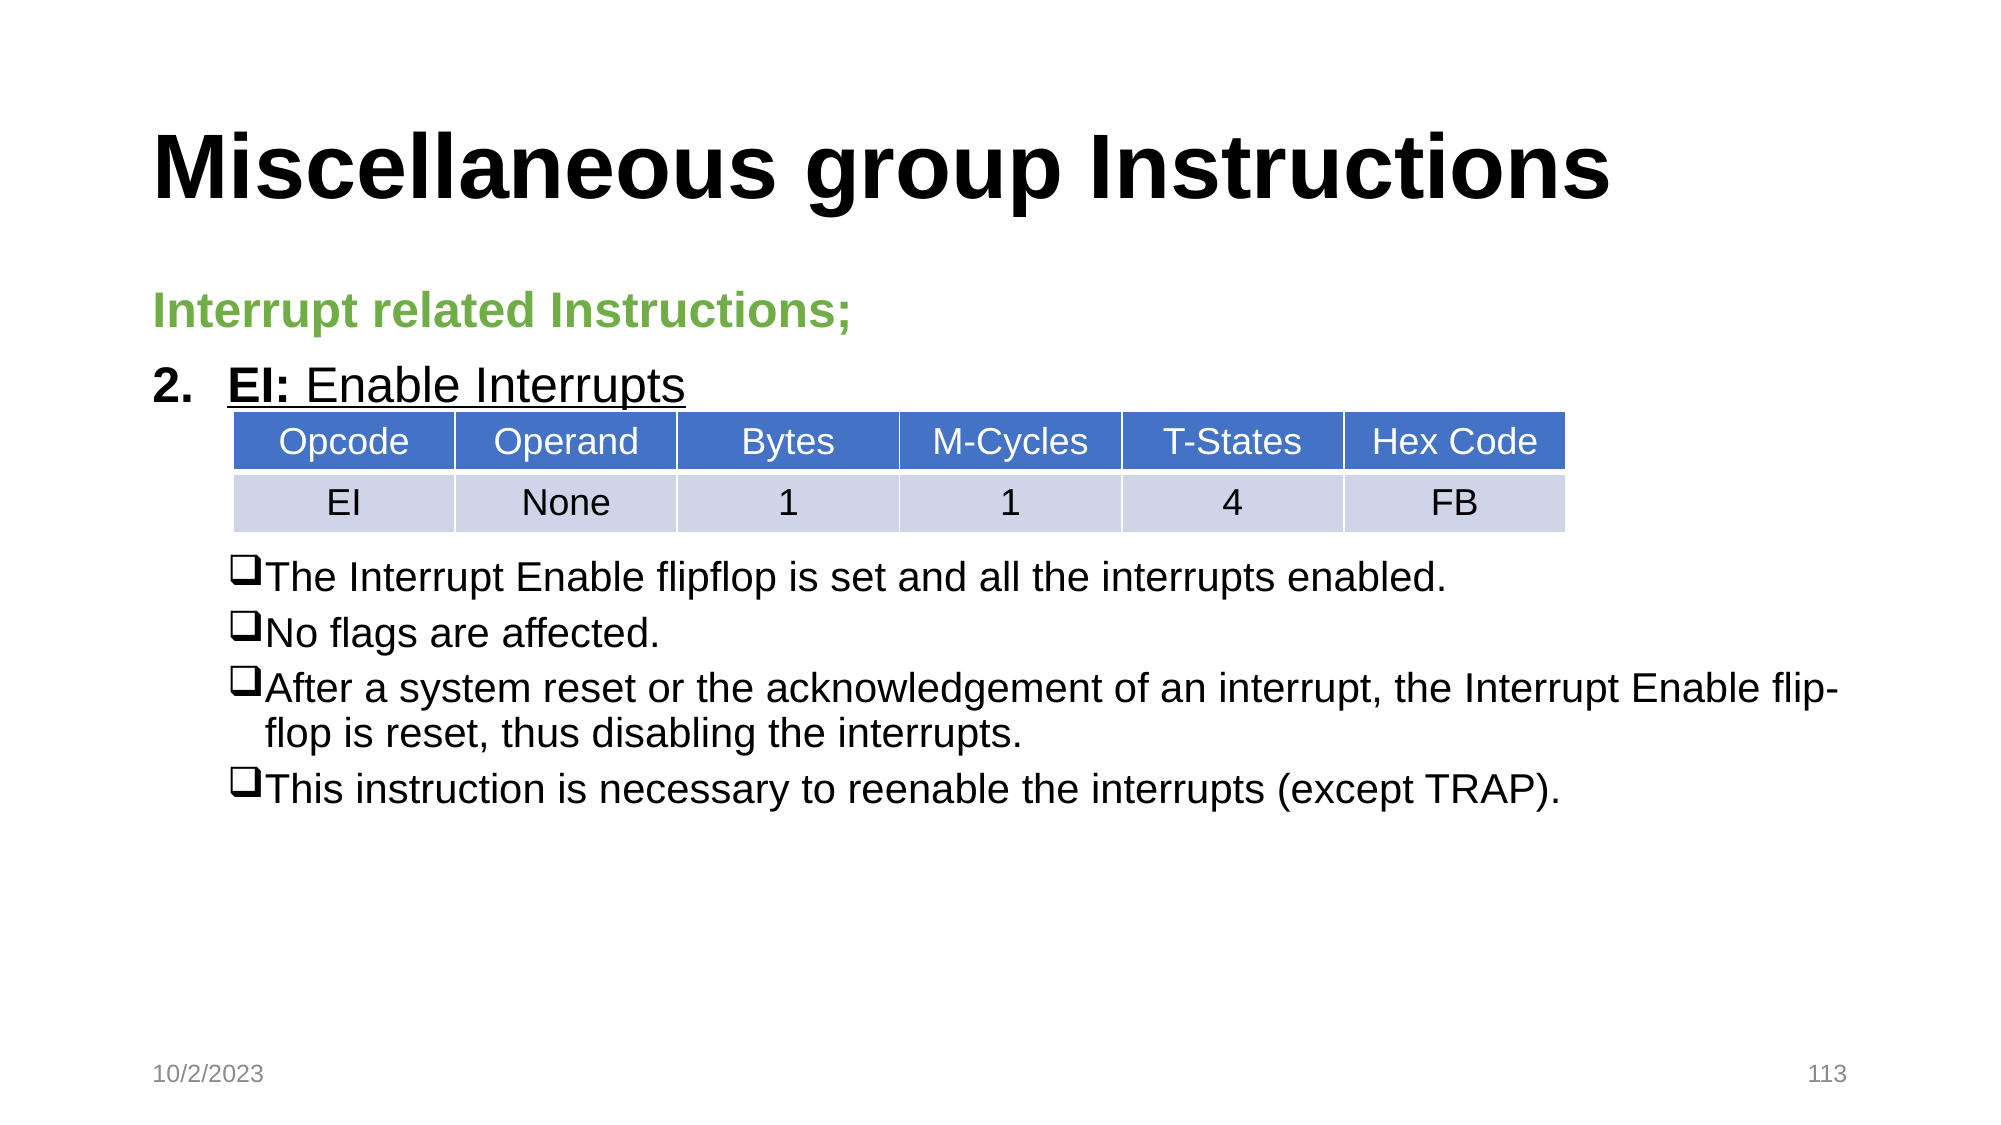

# Miscellaneous group Instructions
Interrupt related Instructions;
EI: Enable Interrupts

The Interrupt Enable flipflop is set and all the interrupts enabled.
No flags are affected.
After a system reset or the acknowledgement of an interrupt, the Interrupt Enable flip-flop is reset, thus disabling the interrupts.
This instruction is necessary to reenable the interrupts (except TRAP).
| Opcode | Operand | Bytes | M-Cycles | T-States | Hex Code |
| --- | --- | --- | --- | --- | --- |
| EI | None | 1 | 1 | 4 | FB |
10/2/2023
113